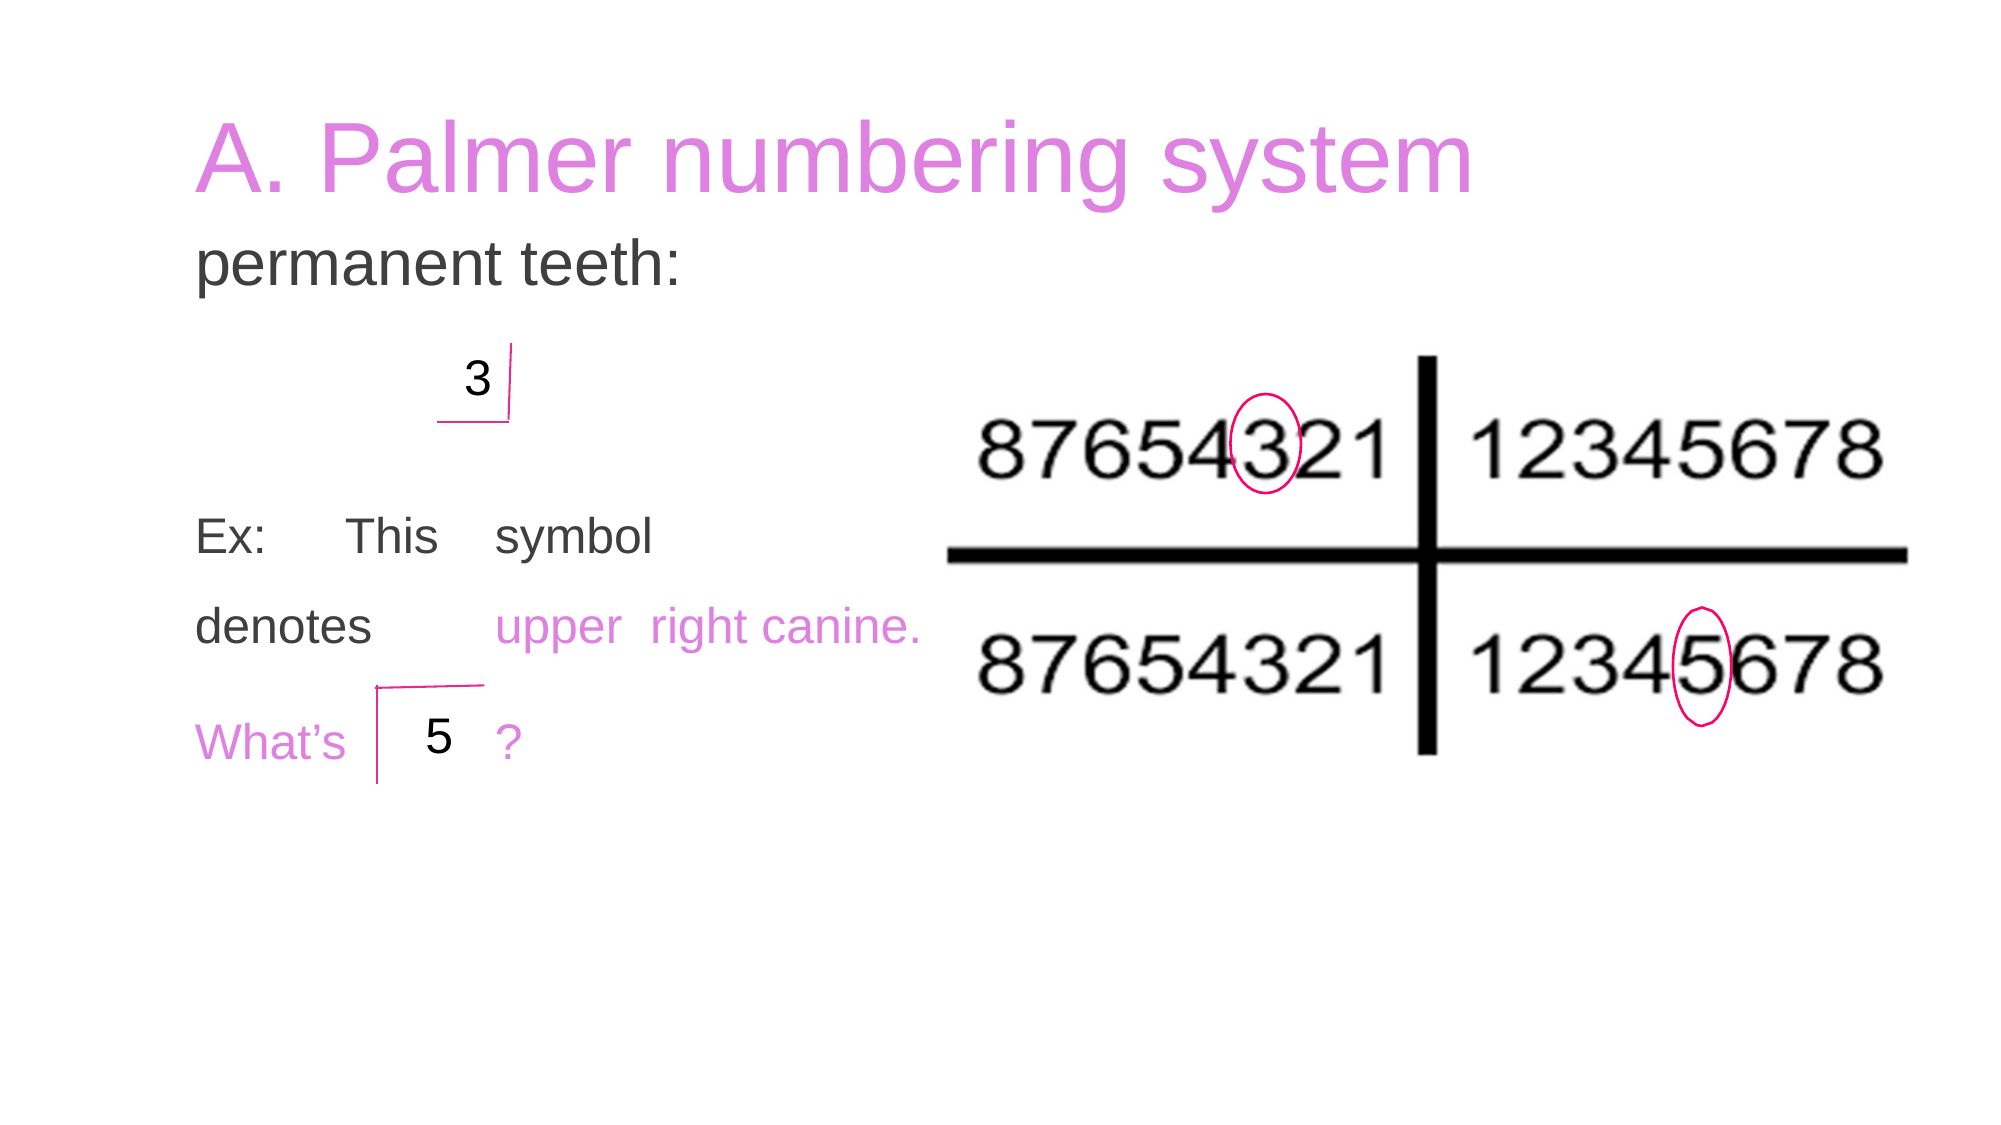

# A. Palmer numbering system
permanent teeth:

3

Ex:	This	symbol	denotes	upper  right canine.

5
What’s	?